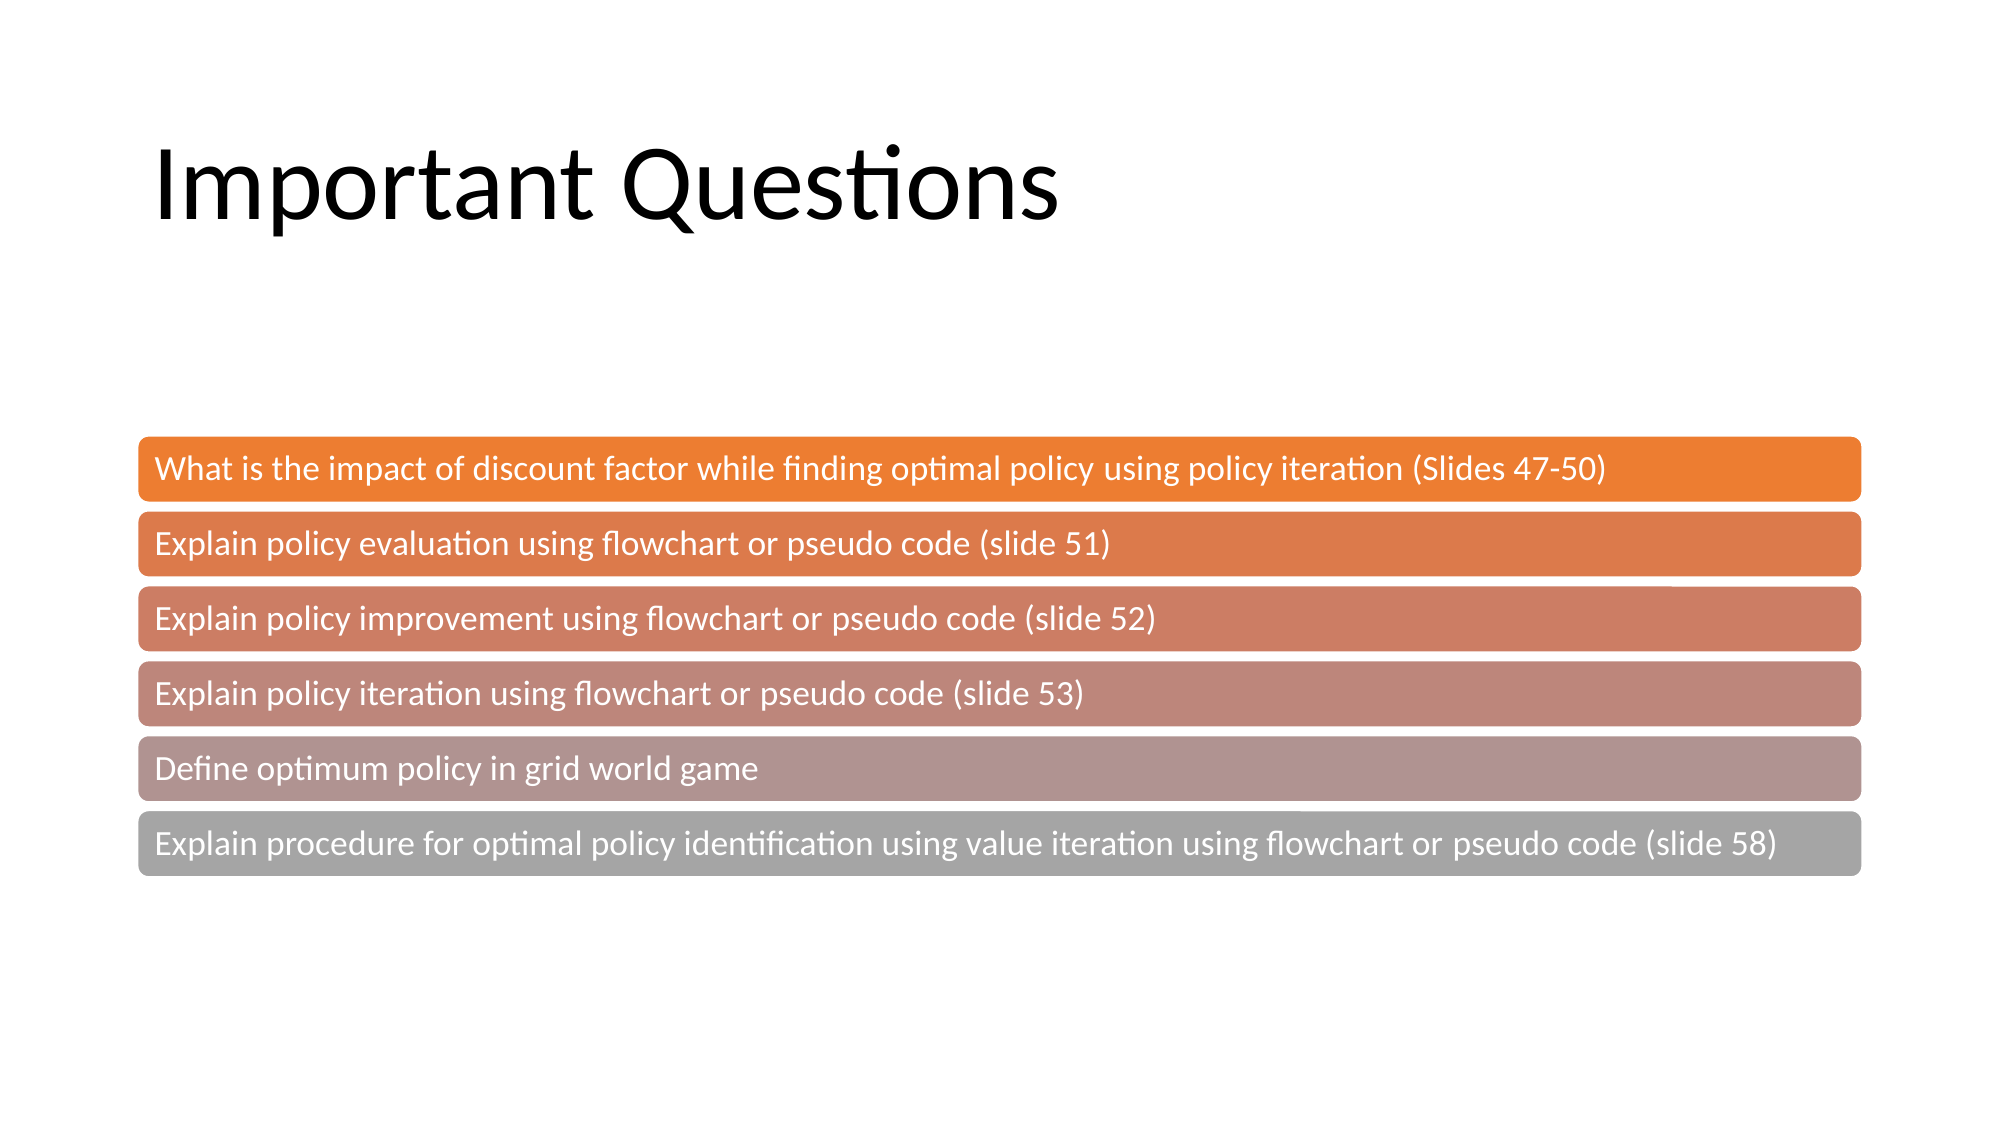

# Important Questions
What is the impact of discount factor while finding optimal policy using policy iteration (Slides 47-50)
Explain policy evaluation using flowchart or pseudo code (slide 51)
Explain policy improvement using flowchart or pseudo code (slide 52)
Explain policy iteration using flowchart or pseudo code (slide 53)
Define optimum policy in grid world game
Explain procedure for optimal policy identification using value iteration using flowchart or pseudo code (slide 58)